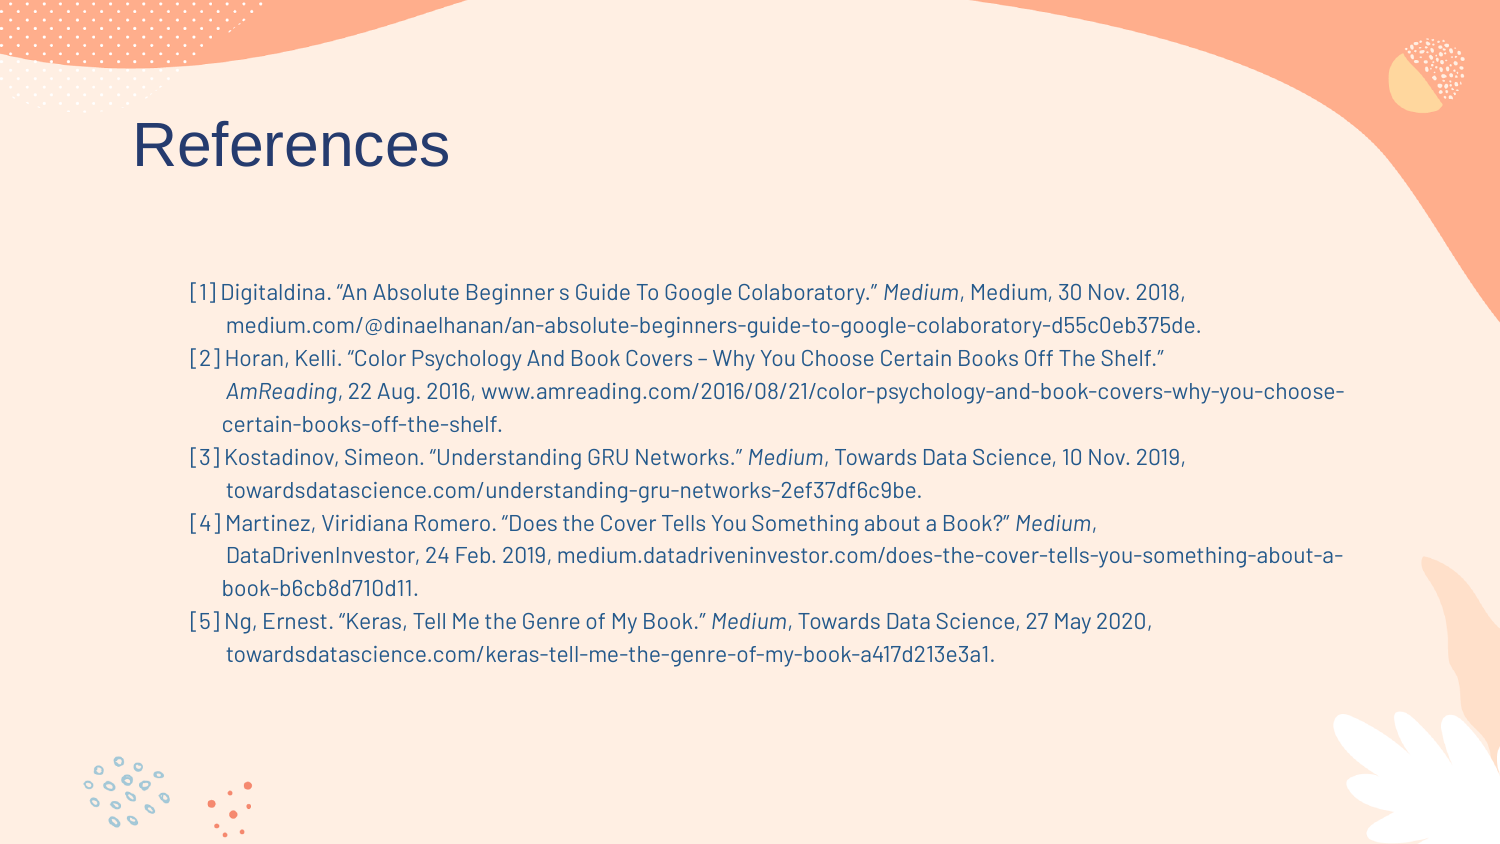

# References
[1] Digitaldina. “An Absolute Beginner s Guide To Google Colaboratory.” Medium, Medium, 30 Nov. 2018,
medium.com/@dinaelhanan/an-absolute-beginners-guide-to-google-colaboratory-d55c0eb375de.
[2] Horan, Kelli. “Color Psychology And Book Covers – Why You Choose Certain Books Off The Shelf.”
AmReading, 22 Aug. 2016, www.amreading.com/2016/08/21/color-psychology-and-book-covers-why-you-choose-certain-books-off-the-shelf.
[3] Kostadinov, Simeon. “Understanding GRU Networks.” Medium, Towards Data Science, 10 Nov. 2019,
towardsdatascience.com/understanding-gru-networks-2ef37df6c9be.
[4] Martinez, Viridiana Romero. “Does the Cover Tells You Something about a Book?” Medium,
DataDrivenInvestor, 24 Feb. 2019, medium.datadriveninvestor.com/does-the-cover-tells-you-something-about-a-book-b6cb8d710d11.
[5] Ng, Ernest. “Keras, Tell Me the Genre of My Book.” Medium, Towards Data Science, 27 May 2020,
towardsdatascience.com/keras-tell-me-the-genre-of-my-book-a417d213e3a1.